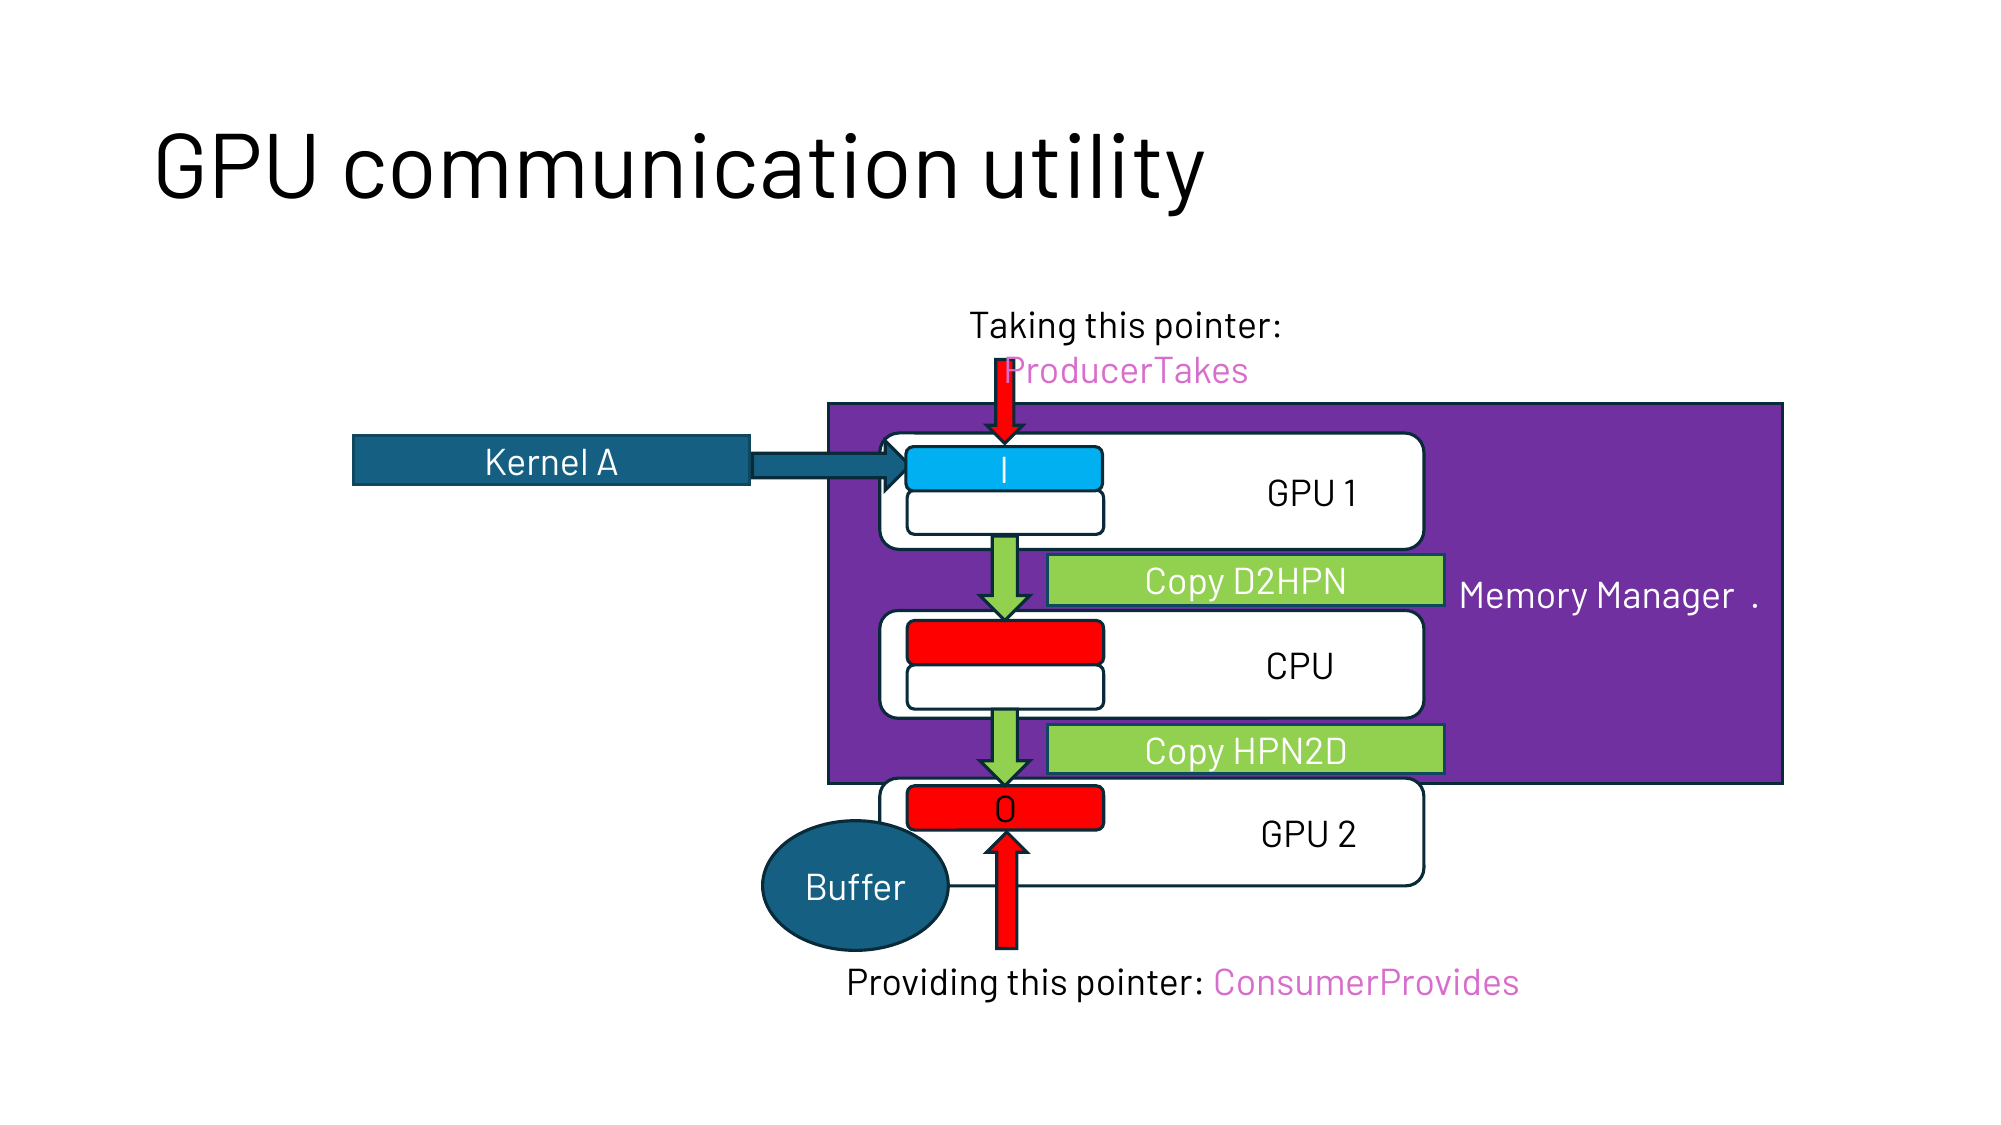

# GPU communication utility
Taking this pointer: ProducerTakes

Memory Manager  .
GPU 1PU
Kernel A

I

Copy D2HPN
CPU   PU

Copy HPN2D
GPU 2PU
O
Buffer

Providing this pointer: ConsumerProvides